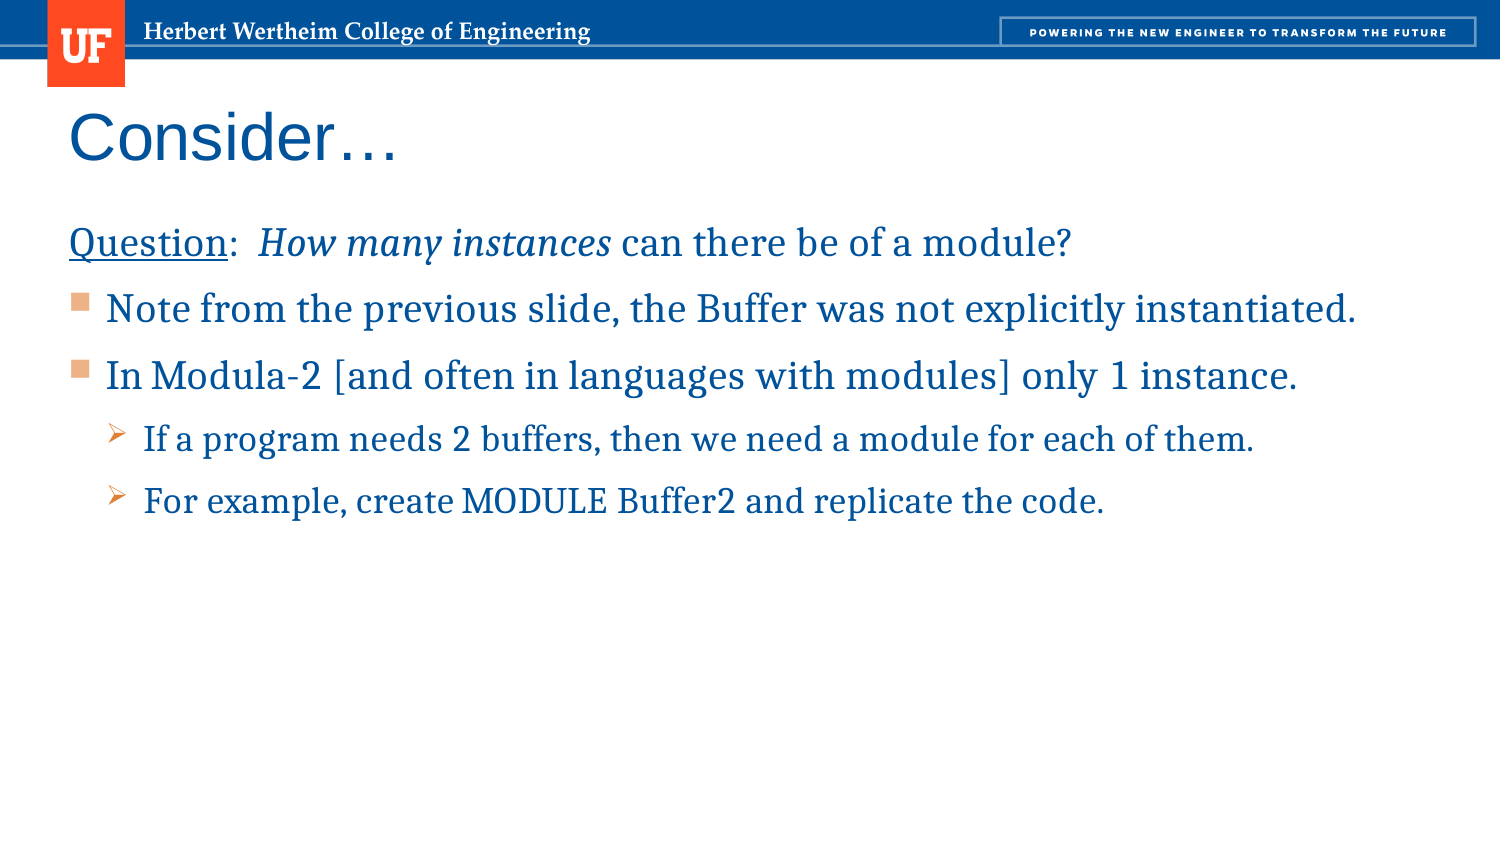

# Consider…
Question:  How many instances can there be of a module?
Note from the previous slide, the Buffer was not explicitly instantiated.
In Modula-2 [and often in languages with modules] only 1 instance.
If a program needs 2 buffers, then we need a module for each of them.
For example, create MODULE Buffer2 and replicate the code.